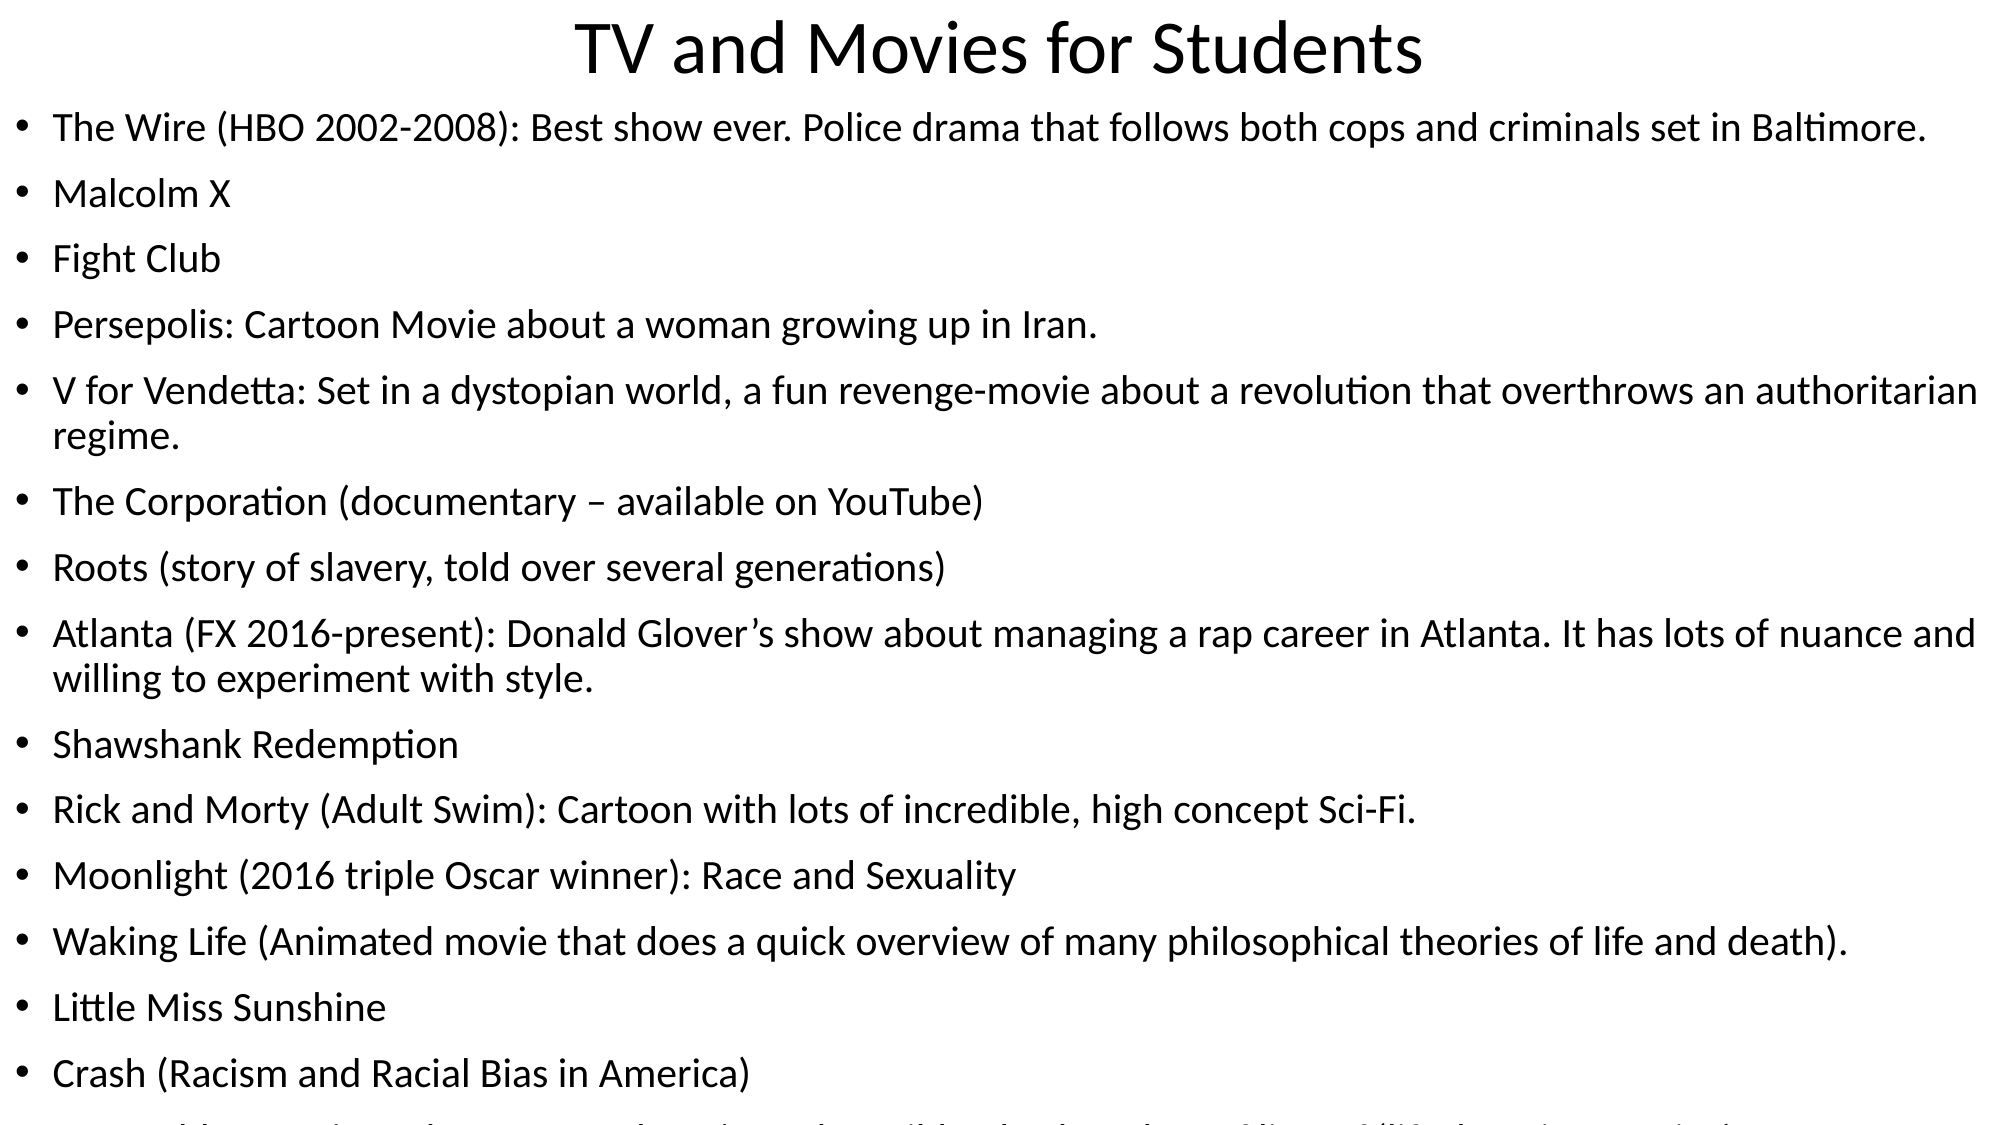

# TV and Movies for Students
The Wire (HBO 2002-2008): Best show ever. Police drama that follows both cops and criminals set in Baltimore.
Malcolm X
Fight Club
Persepolis: Cartoon Movie about a woman growing up in Iran.
V for Vendetta: Set in a dystopian world, a fun revenge-movie about a revolution that overthrows an authoritarian regime.
The Corporation (documentary – available on YouTube)
Roots (story of slavery, told over several generations)
Atlanta (FX 2016-present): Donald Glover’s show about managing a rap career in Atlanta. It has lots of nuance and willing to experiment with style.
Shawshank Redemption
Rick and Morty (Adult Swim): Cartoon with lots of incredible, high concept Sci-Fi.
Moonlight (2016 triple Oscar winner): Race and Sexuality
Waking Life (Animated movie that does a quick overview of many philosophical theories of life and death).
Little Miss Sunshine
Crash (Racism and Racial Bias in America)
Honorable Mention: The Truman Show/Into the Wild -> both on lots of lists of ‘lifechanging movies’.